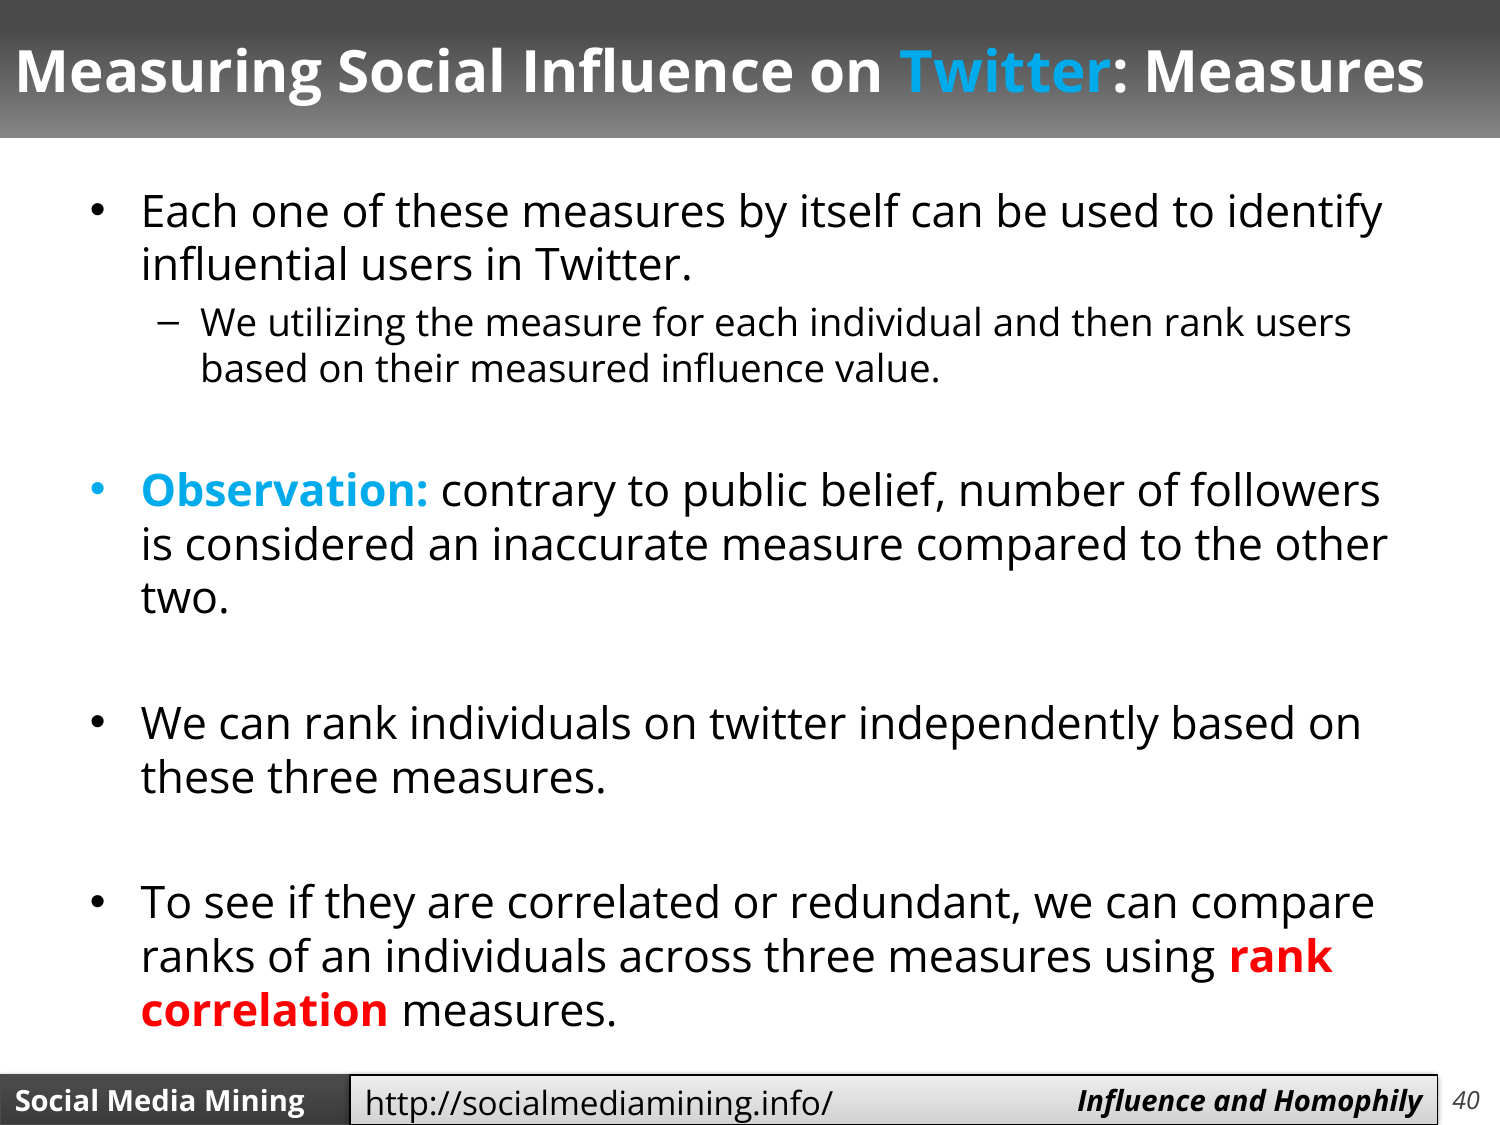

# Measuring Social Influence on Twitter: Measures
Each one of these measures by itself can be used to identify influential users in Twitter.
We utilizing the measure for each individual and then rank users based on their measured influence value.

Observation: contrary to public belief, number of followers is considered an inaccurate measure compared to the other two.

We can rank individuals on twitter independently based on these three measures.

To see if they are correlated or redundant, we can compare ranks of an individuals across three measures using rank correlation measures.